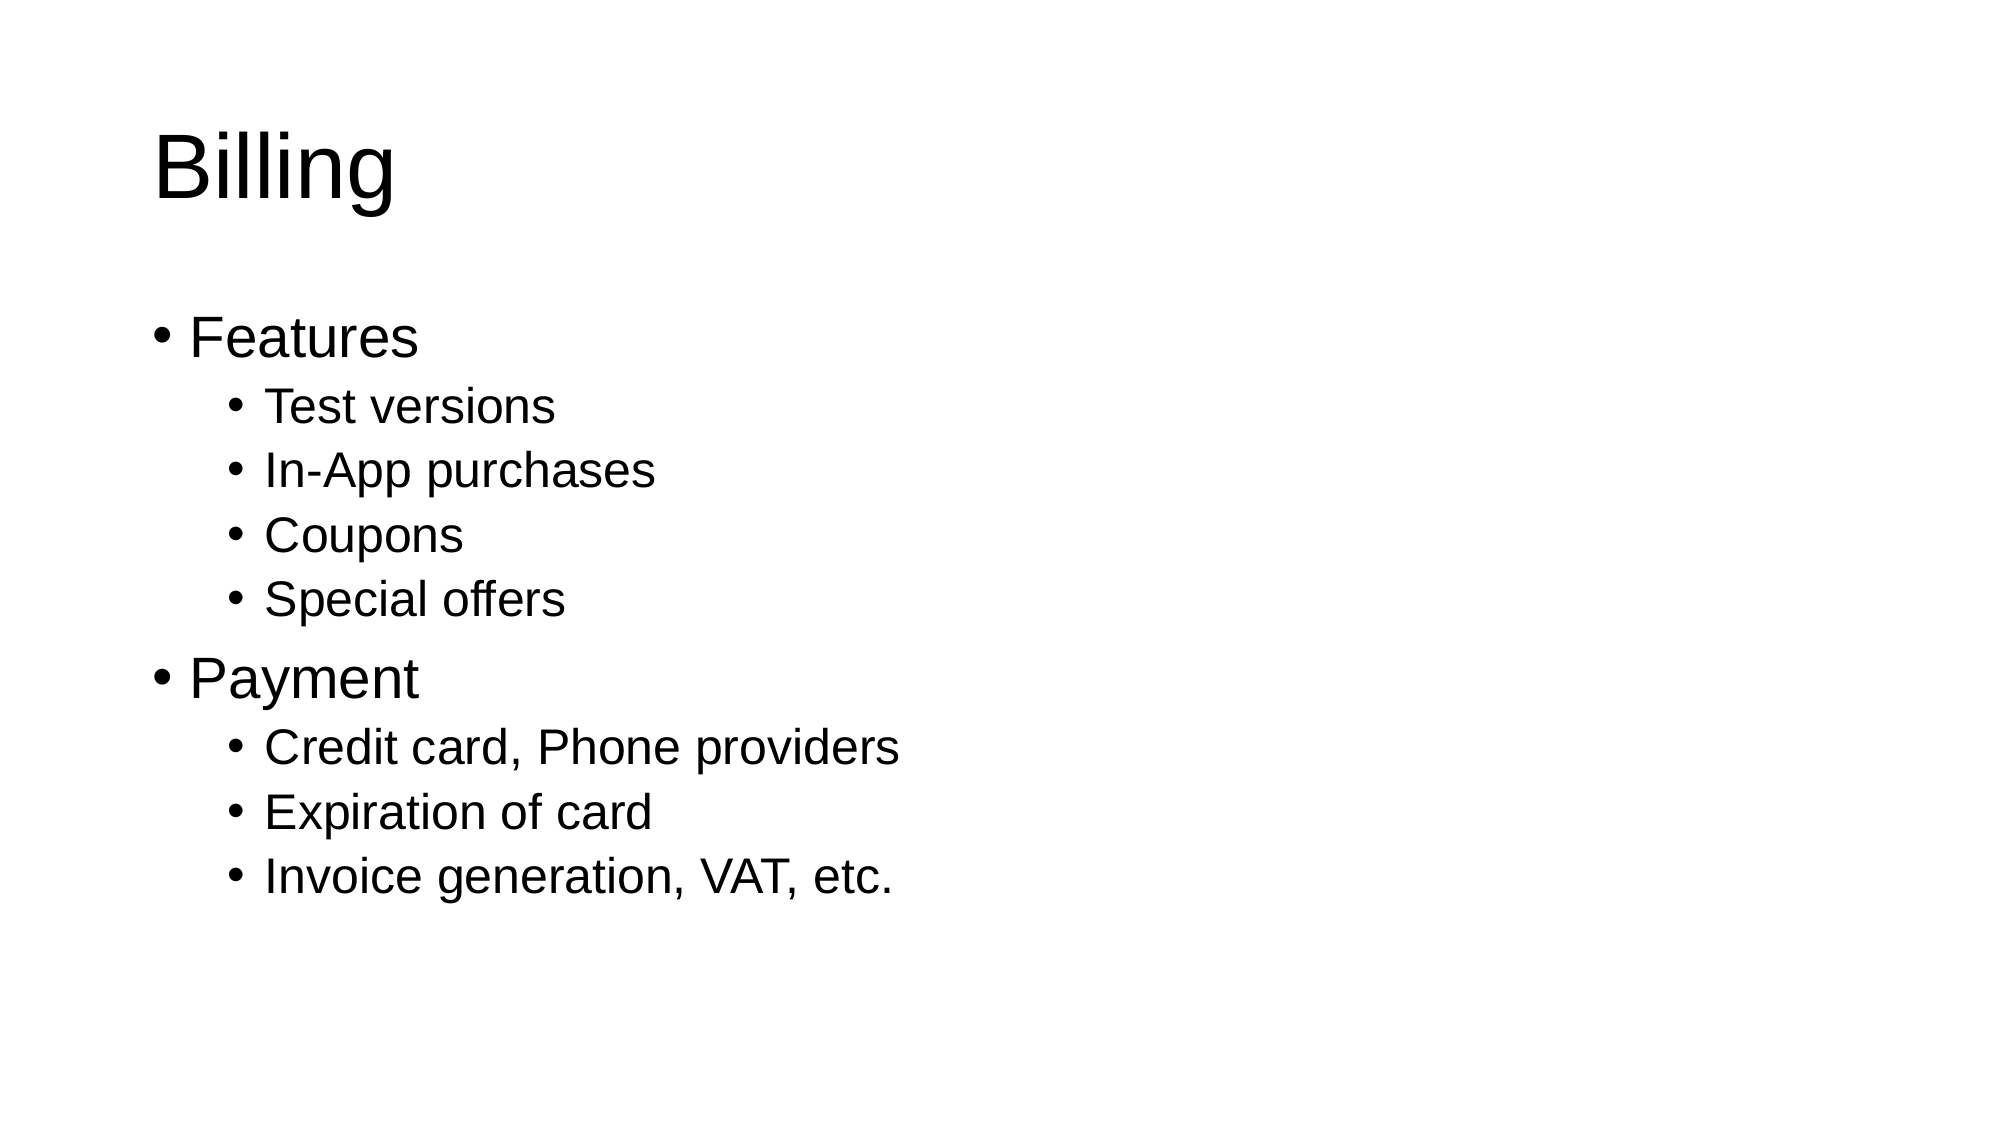

# Billing
Features
Test versions
In-App purchases
Coupons
Special offers
Payment
Credit card, Phone providers
Expiration of card
Invoice generation, VAT, etc.